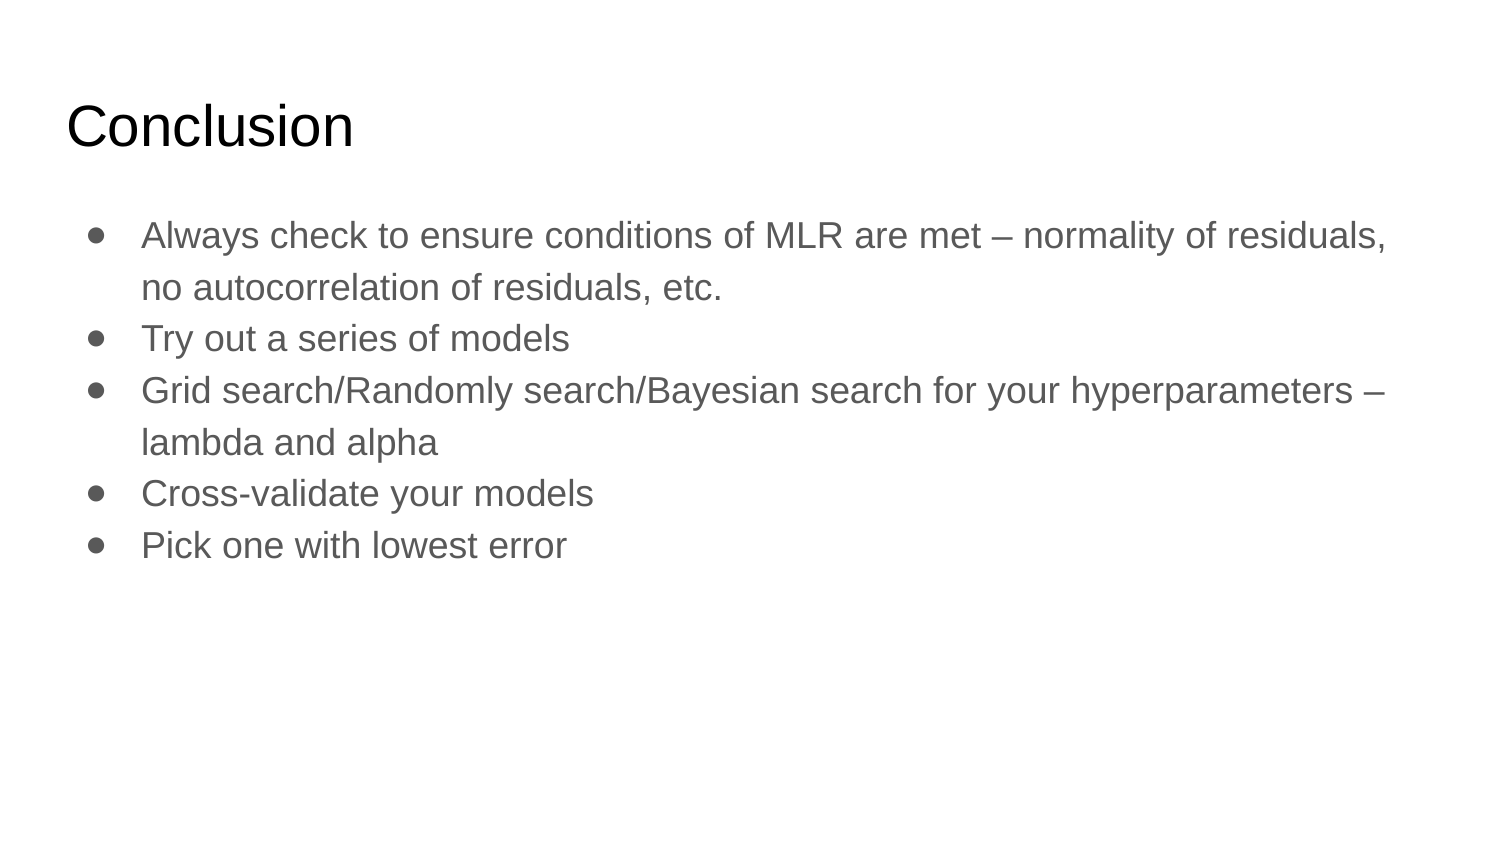

# Conclusion
Always check to ensure conditions of MLR are met – normality of residuals, no autocorrelation of residuals, etc.
Try out a series of models
Grid search/Randomly search/Bayesian search for your hyperparameters – lambda and alpha
Cross-validate your models
Pick one with lowest error